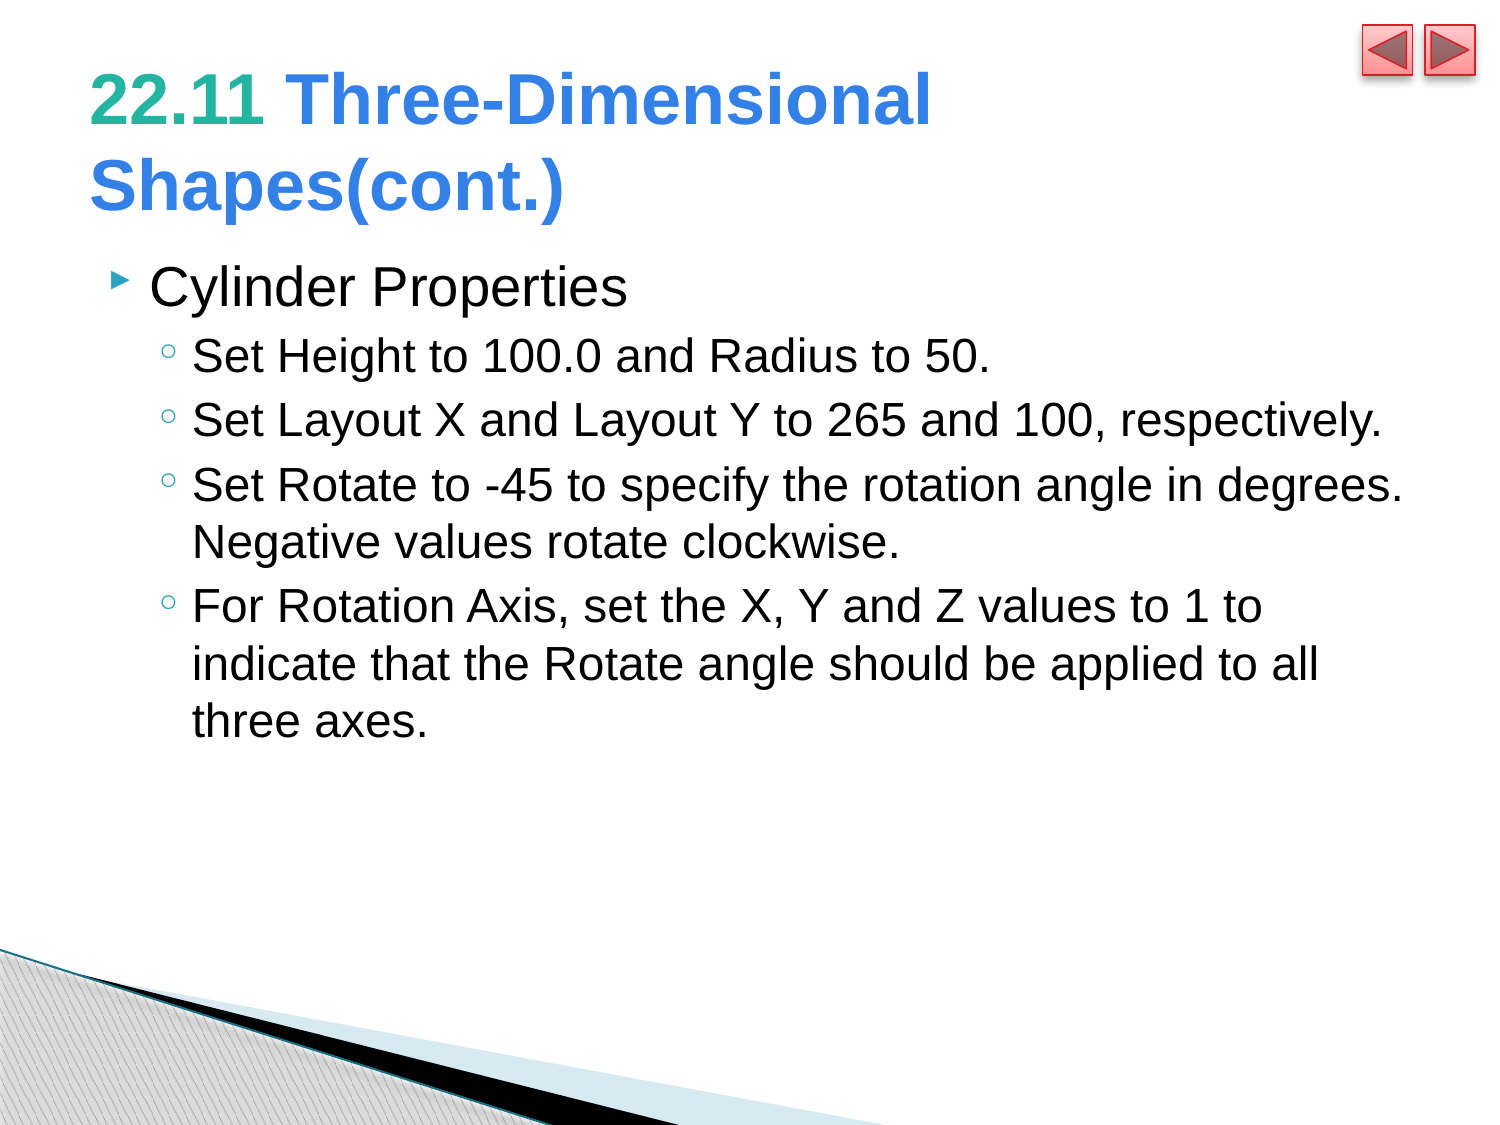

# 22.11 Three-Dimensional Shapes(cont.)
Cylinder Properties
Set Height to 100.0 and Radius to 50.
Set Layout X and Layout Y to 265 and 100, respectively.
Set Rotate to -45 to specify the rotation angle in degrees. Negative values rotate clockwise.
For Rotation Axis, set the X, Y and Z values to 1 to indicate that the Rotate angle should be applied to all three axes.